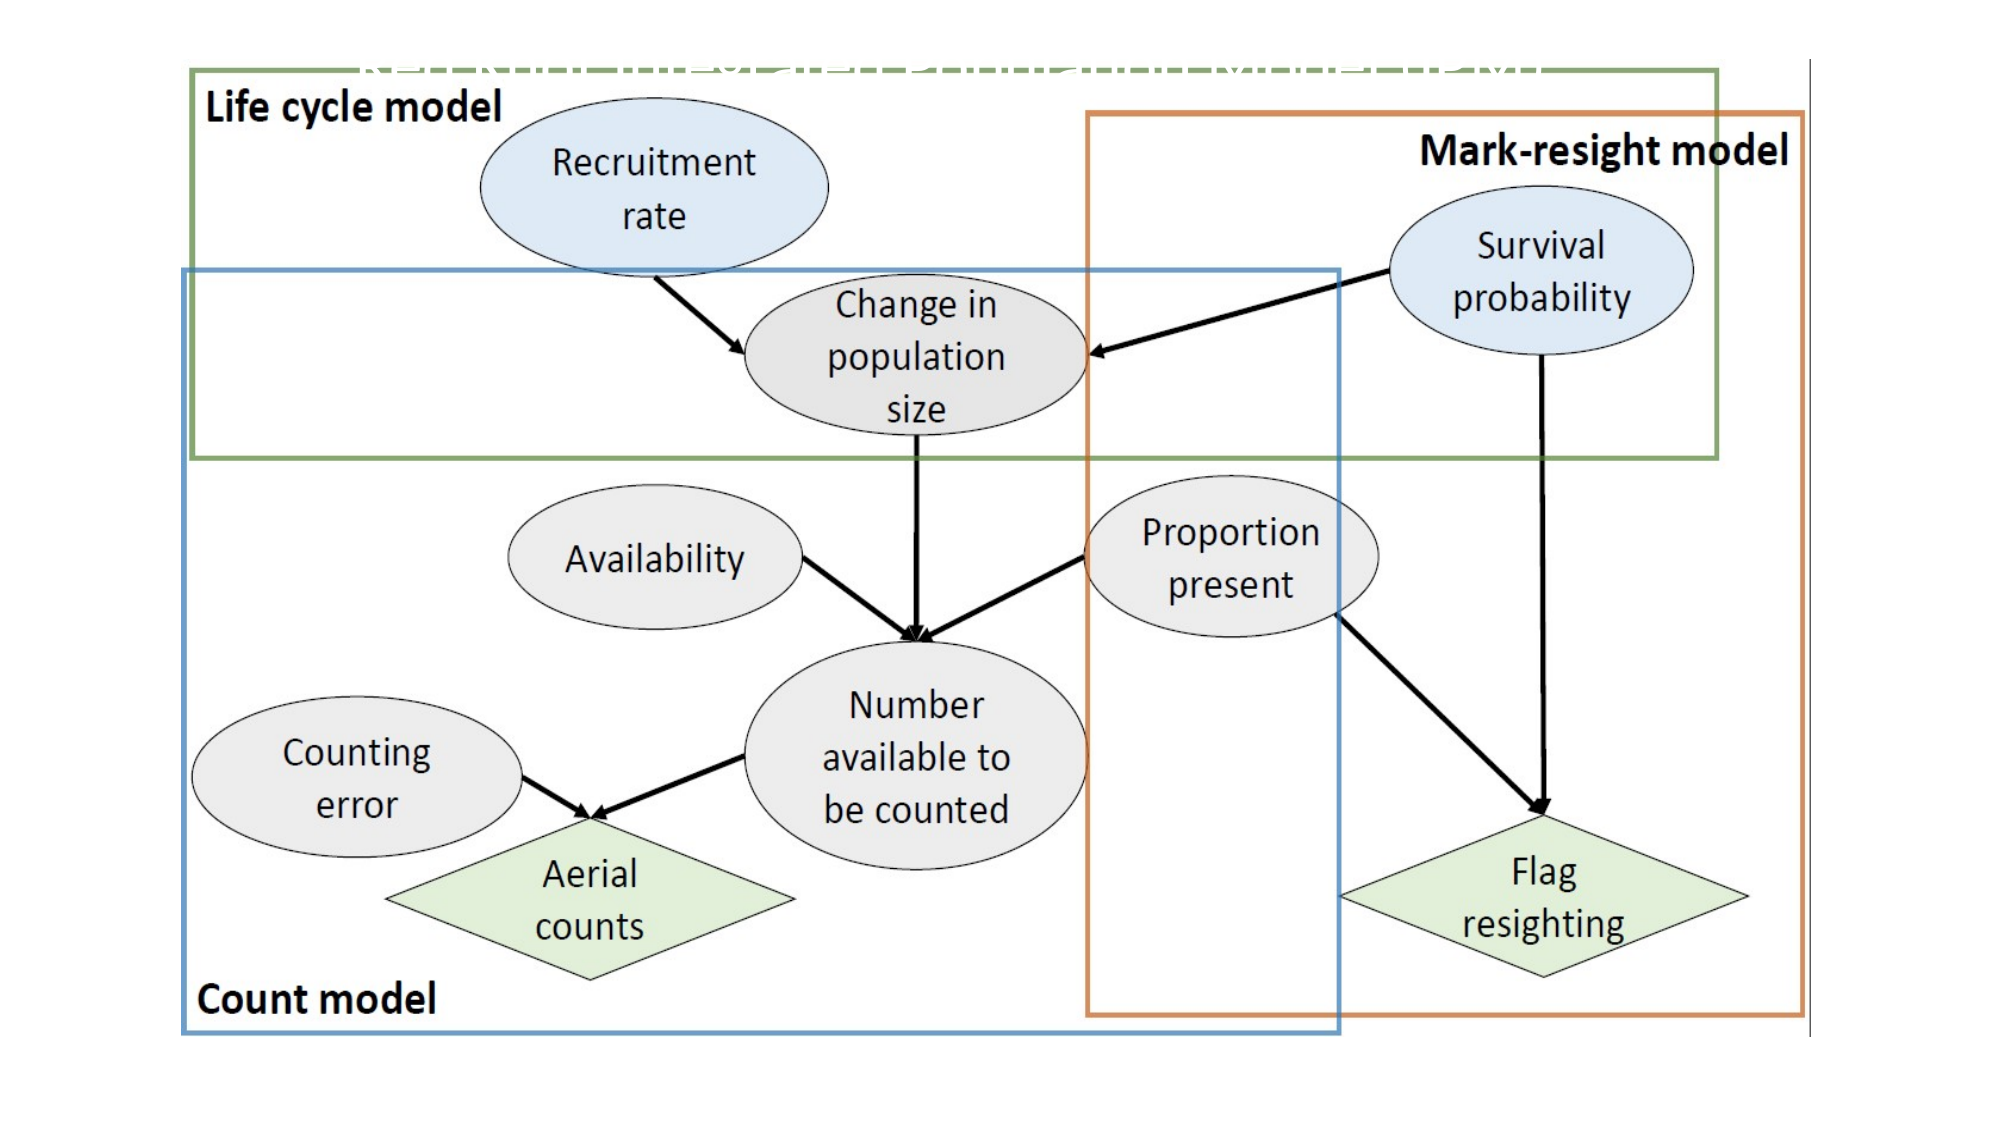

# Red Knot Integrated Population Model (IPM)